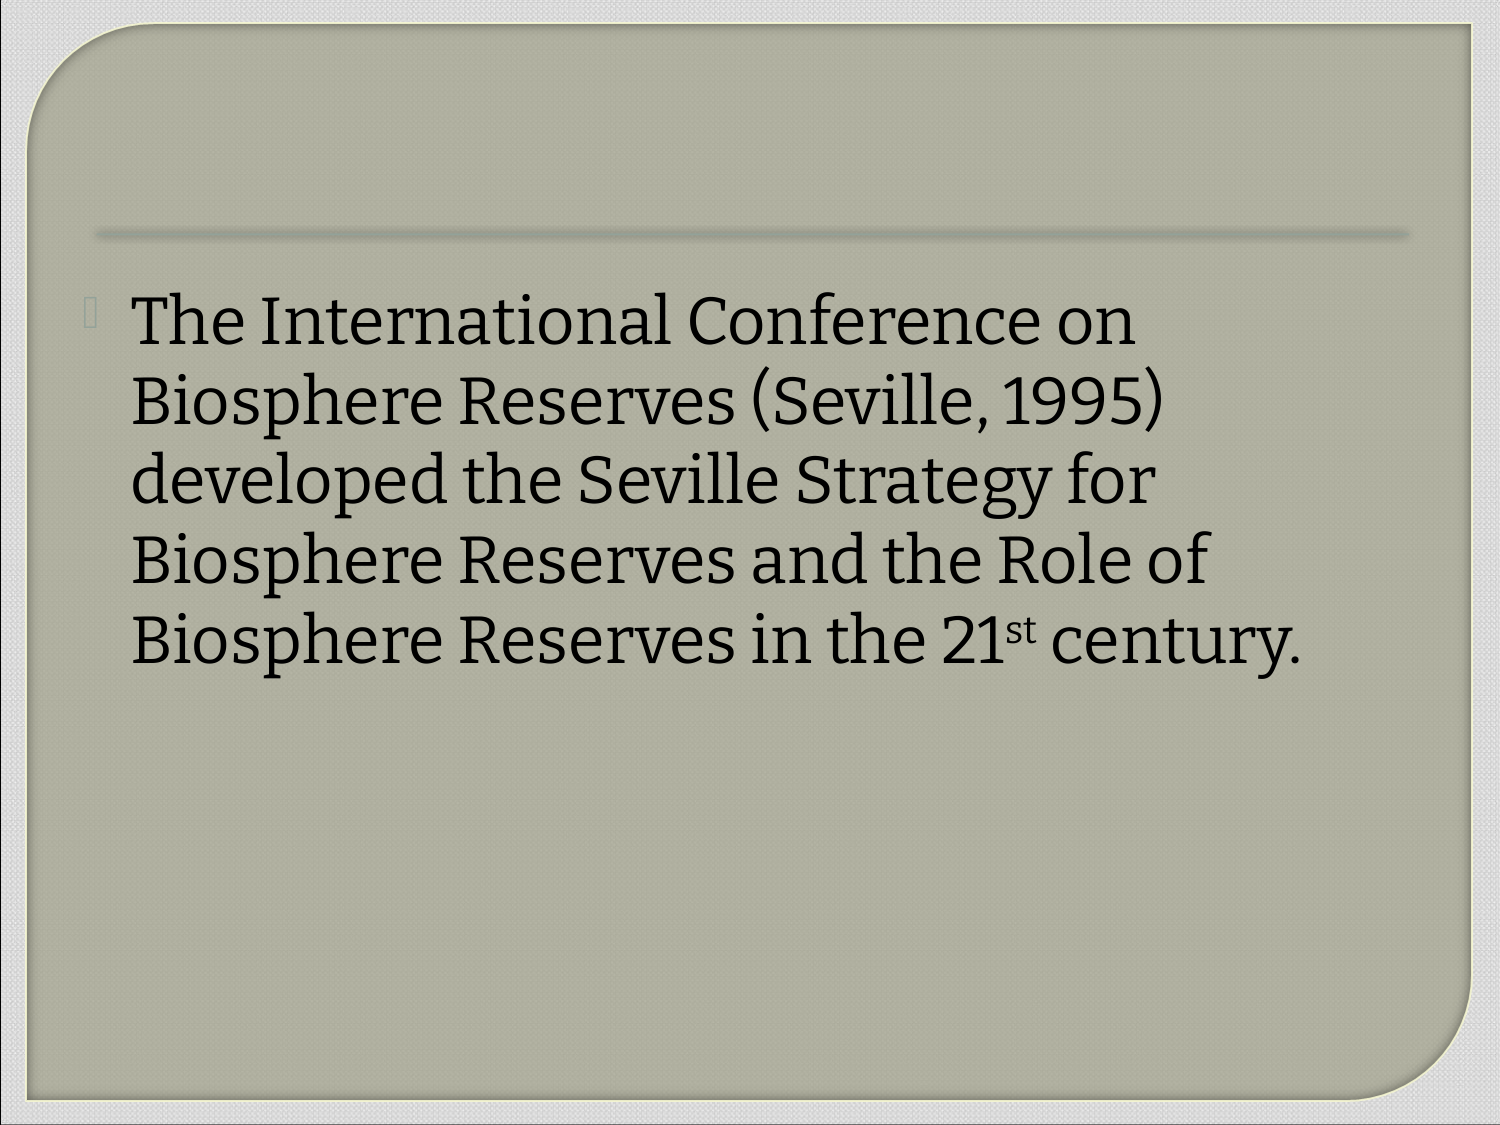

The International Conference on Biosphere Reserves (Seville, 1995) developed the Seville Strategy for Biosphere Reserves and the Role of Biosphere Reserves in the 21st century.